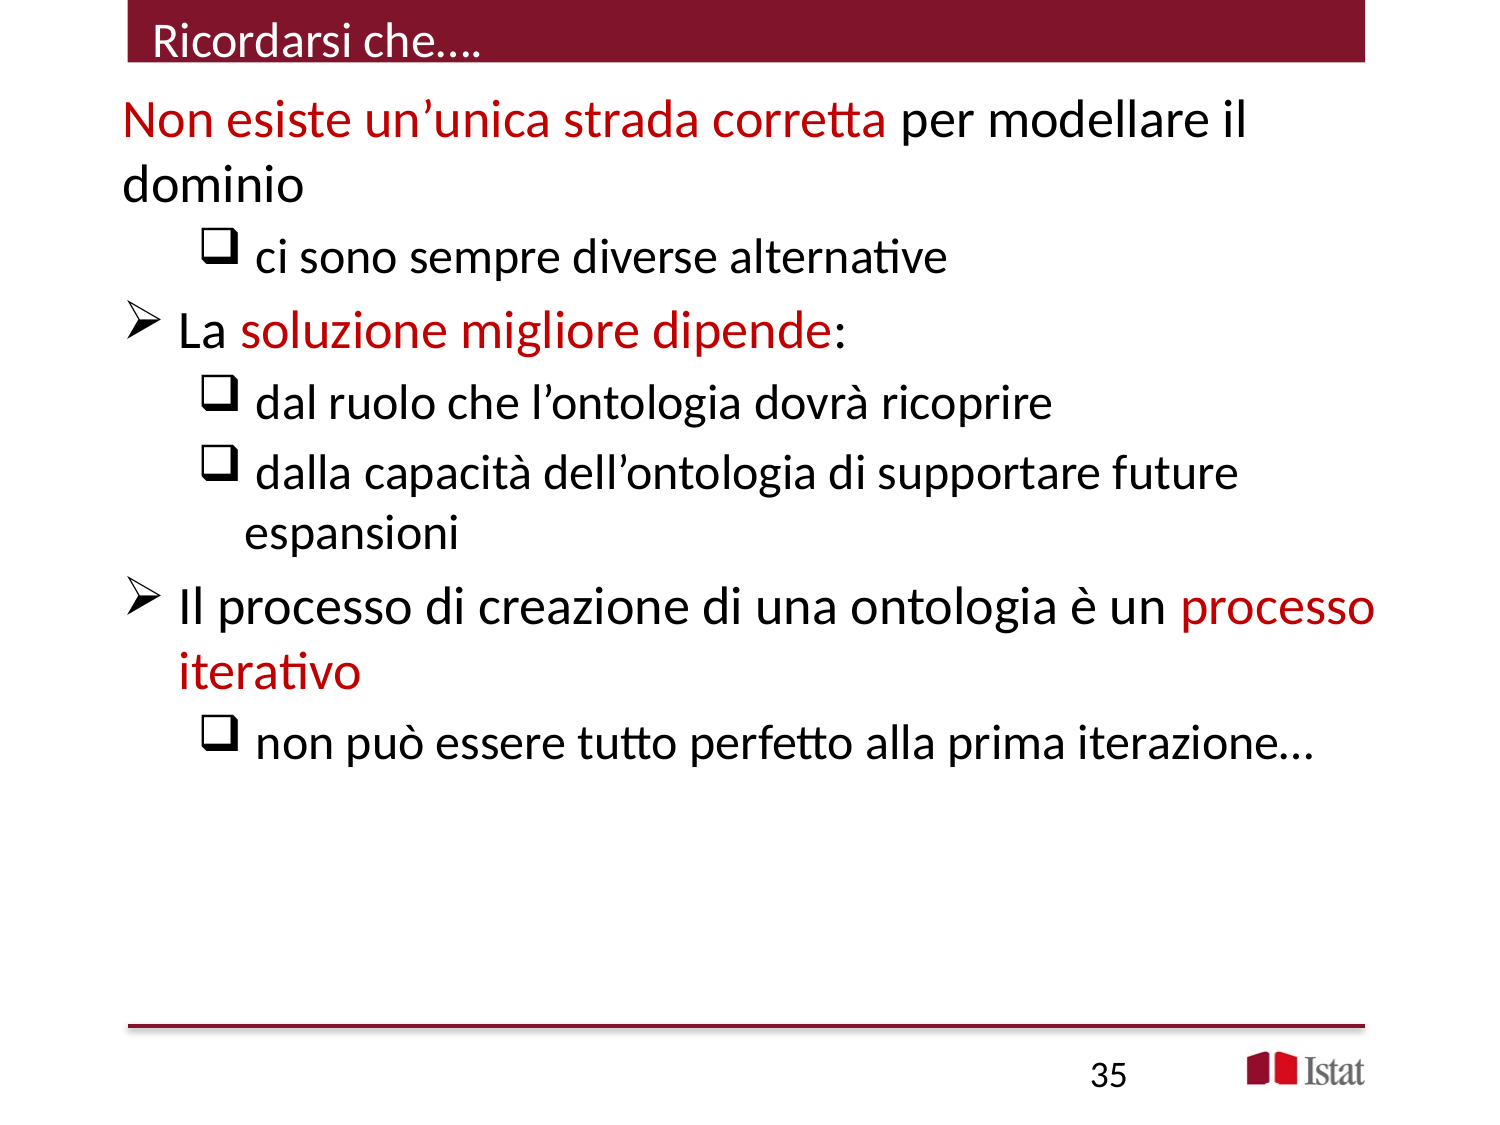

Ricordarsi che….
Non esiste un’unica strada corretta per modellare il dominio
 ci sono sempre diverse alternative
La soluzione migliore dipende:
 dal ruolo che l’ontologia dovrà ricoprire
 dalla capacità dell’ontologia di supportare future espansioni
Il processo di creazione di una ontologia è un processo iterativo
 non può essere tutto perfetto alla prima iterazione…
35